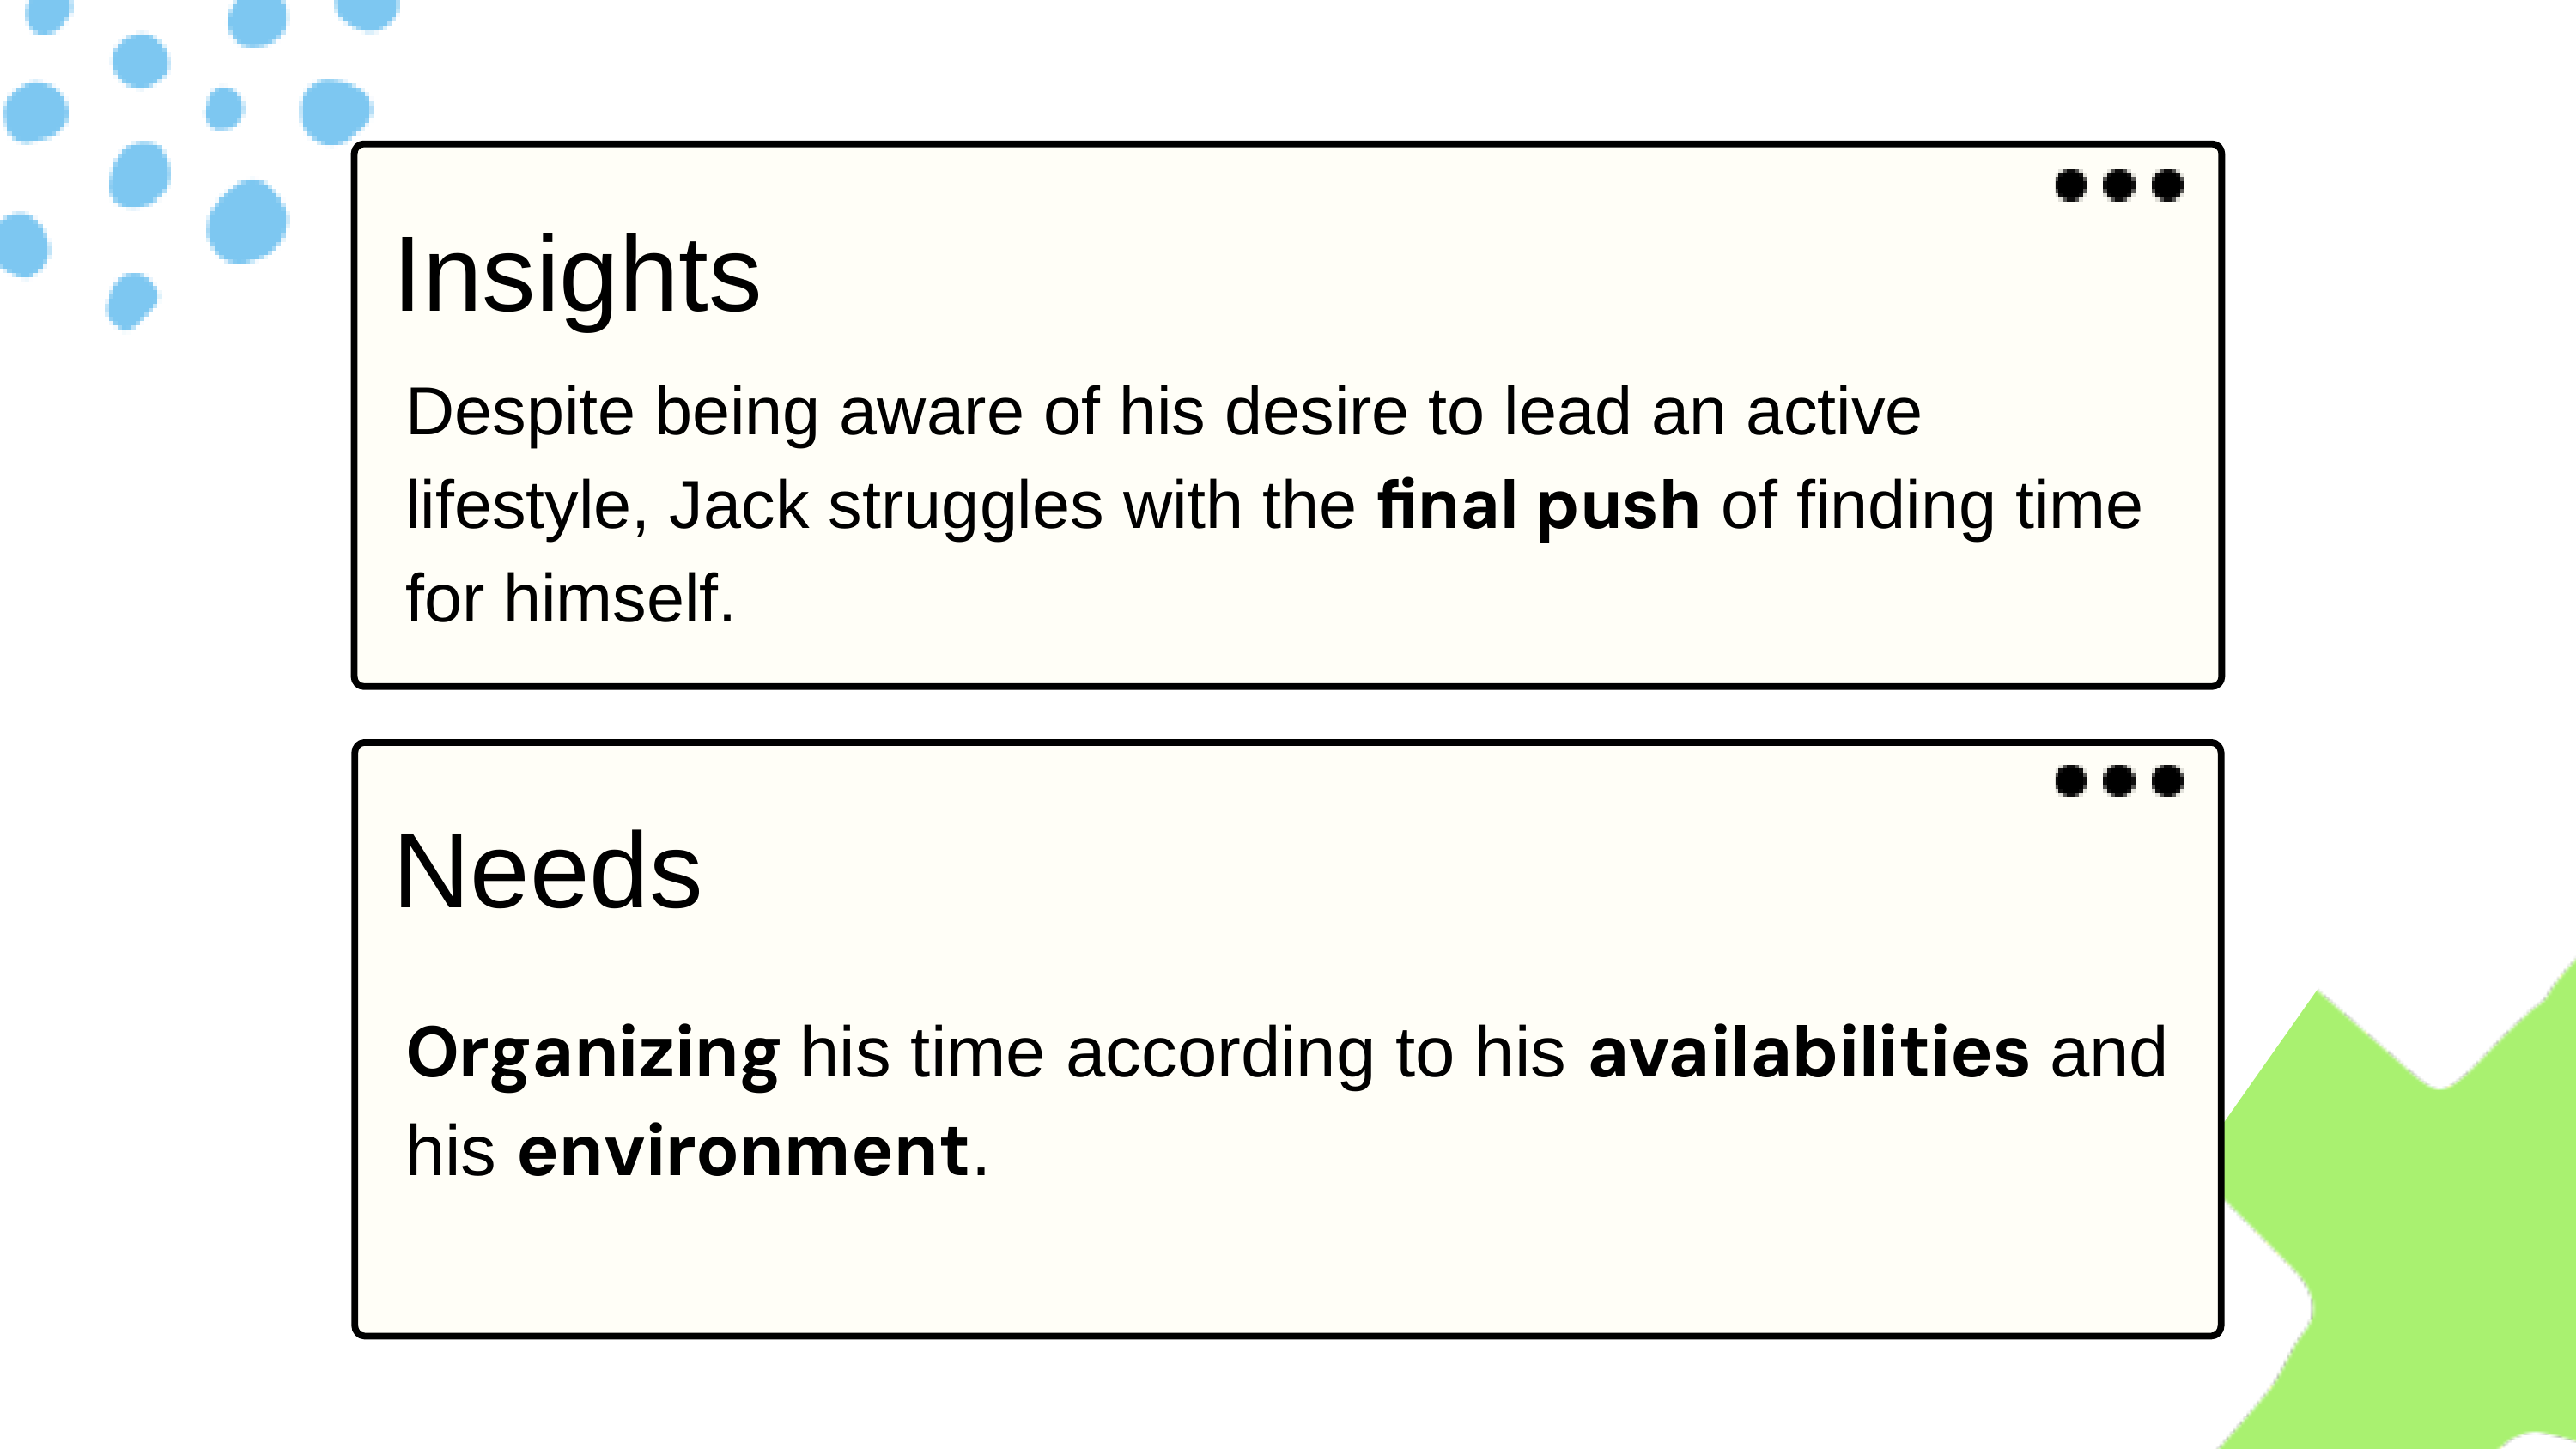

Insights
Despite being aware of his desire to lead an active lifestyle, Jack struggles with the final push of finding time for himself.

Needs

Organizing his time according to his availabilities and his environment.